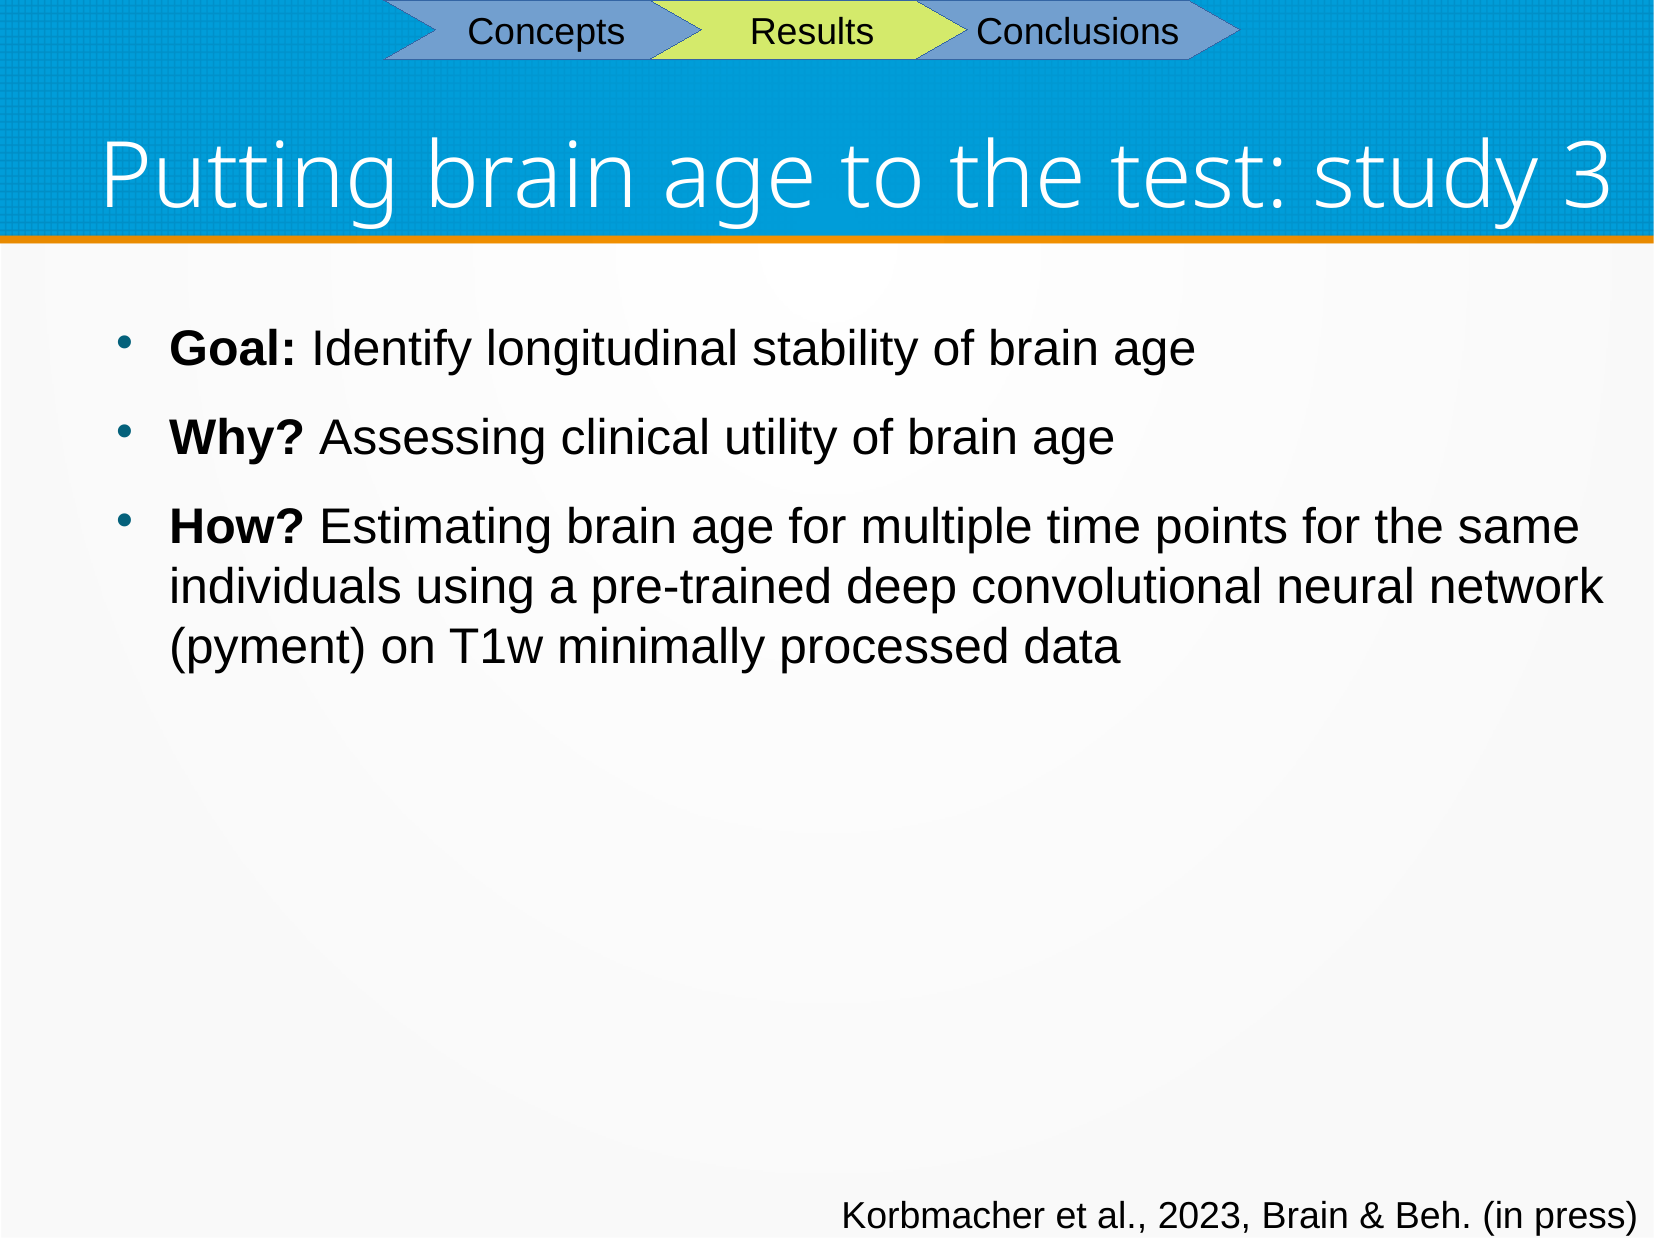

Concepts
Results
Conclusions
# Putting brain age to the test: study 3
Goal: Identify longitudinal stability of brain age
Why? Assessing clinical utility of brain age
How? Estimating brain age for multiple time points for the same individuals using a pre-trained deep convolutional neural network (pyment) on T1w minimally processed data
Korbmacher et al., 2023, Brain & Beh. (in press)